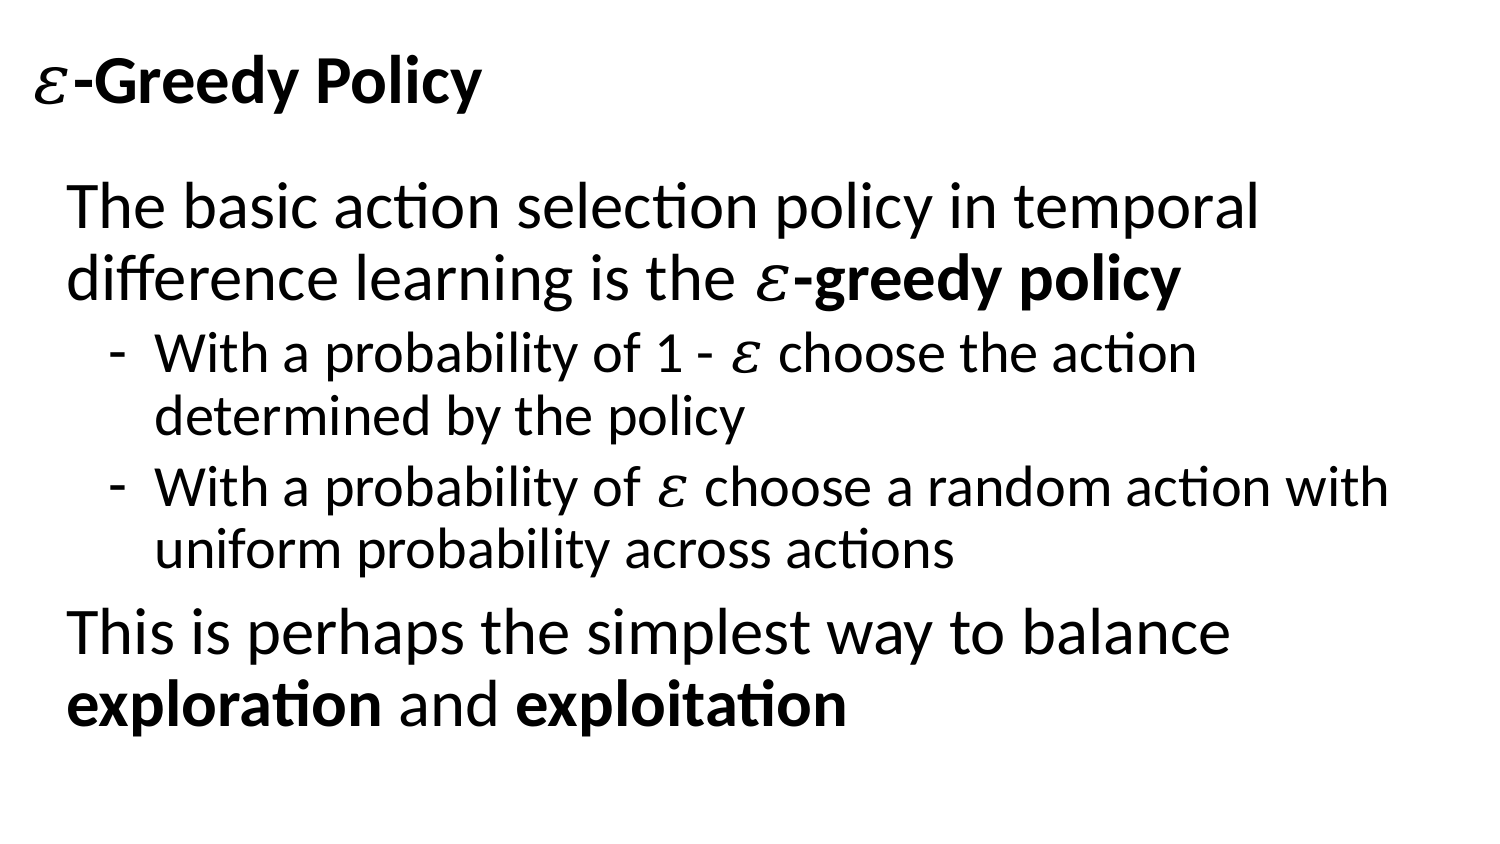

# 𝜀-Greedy Policy
The basic action selection policy in temporal difference learning is the 𝜀-greedy policy
With a probability of 1 - 𝜀 choose the action determined by the policy
With a probability of 𝜀 choose a random action with uniform probability across actions
This is perhaps the simplest way to balance exploration and exploitation